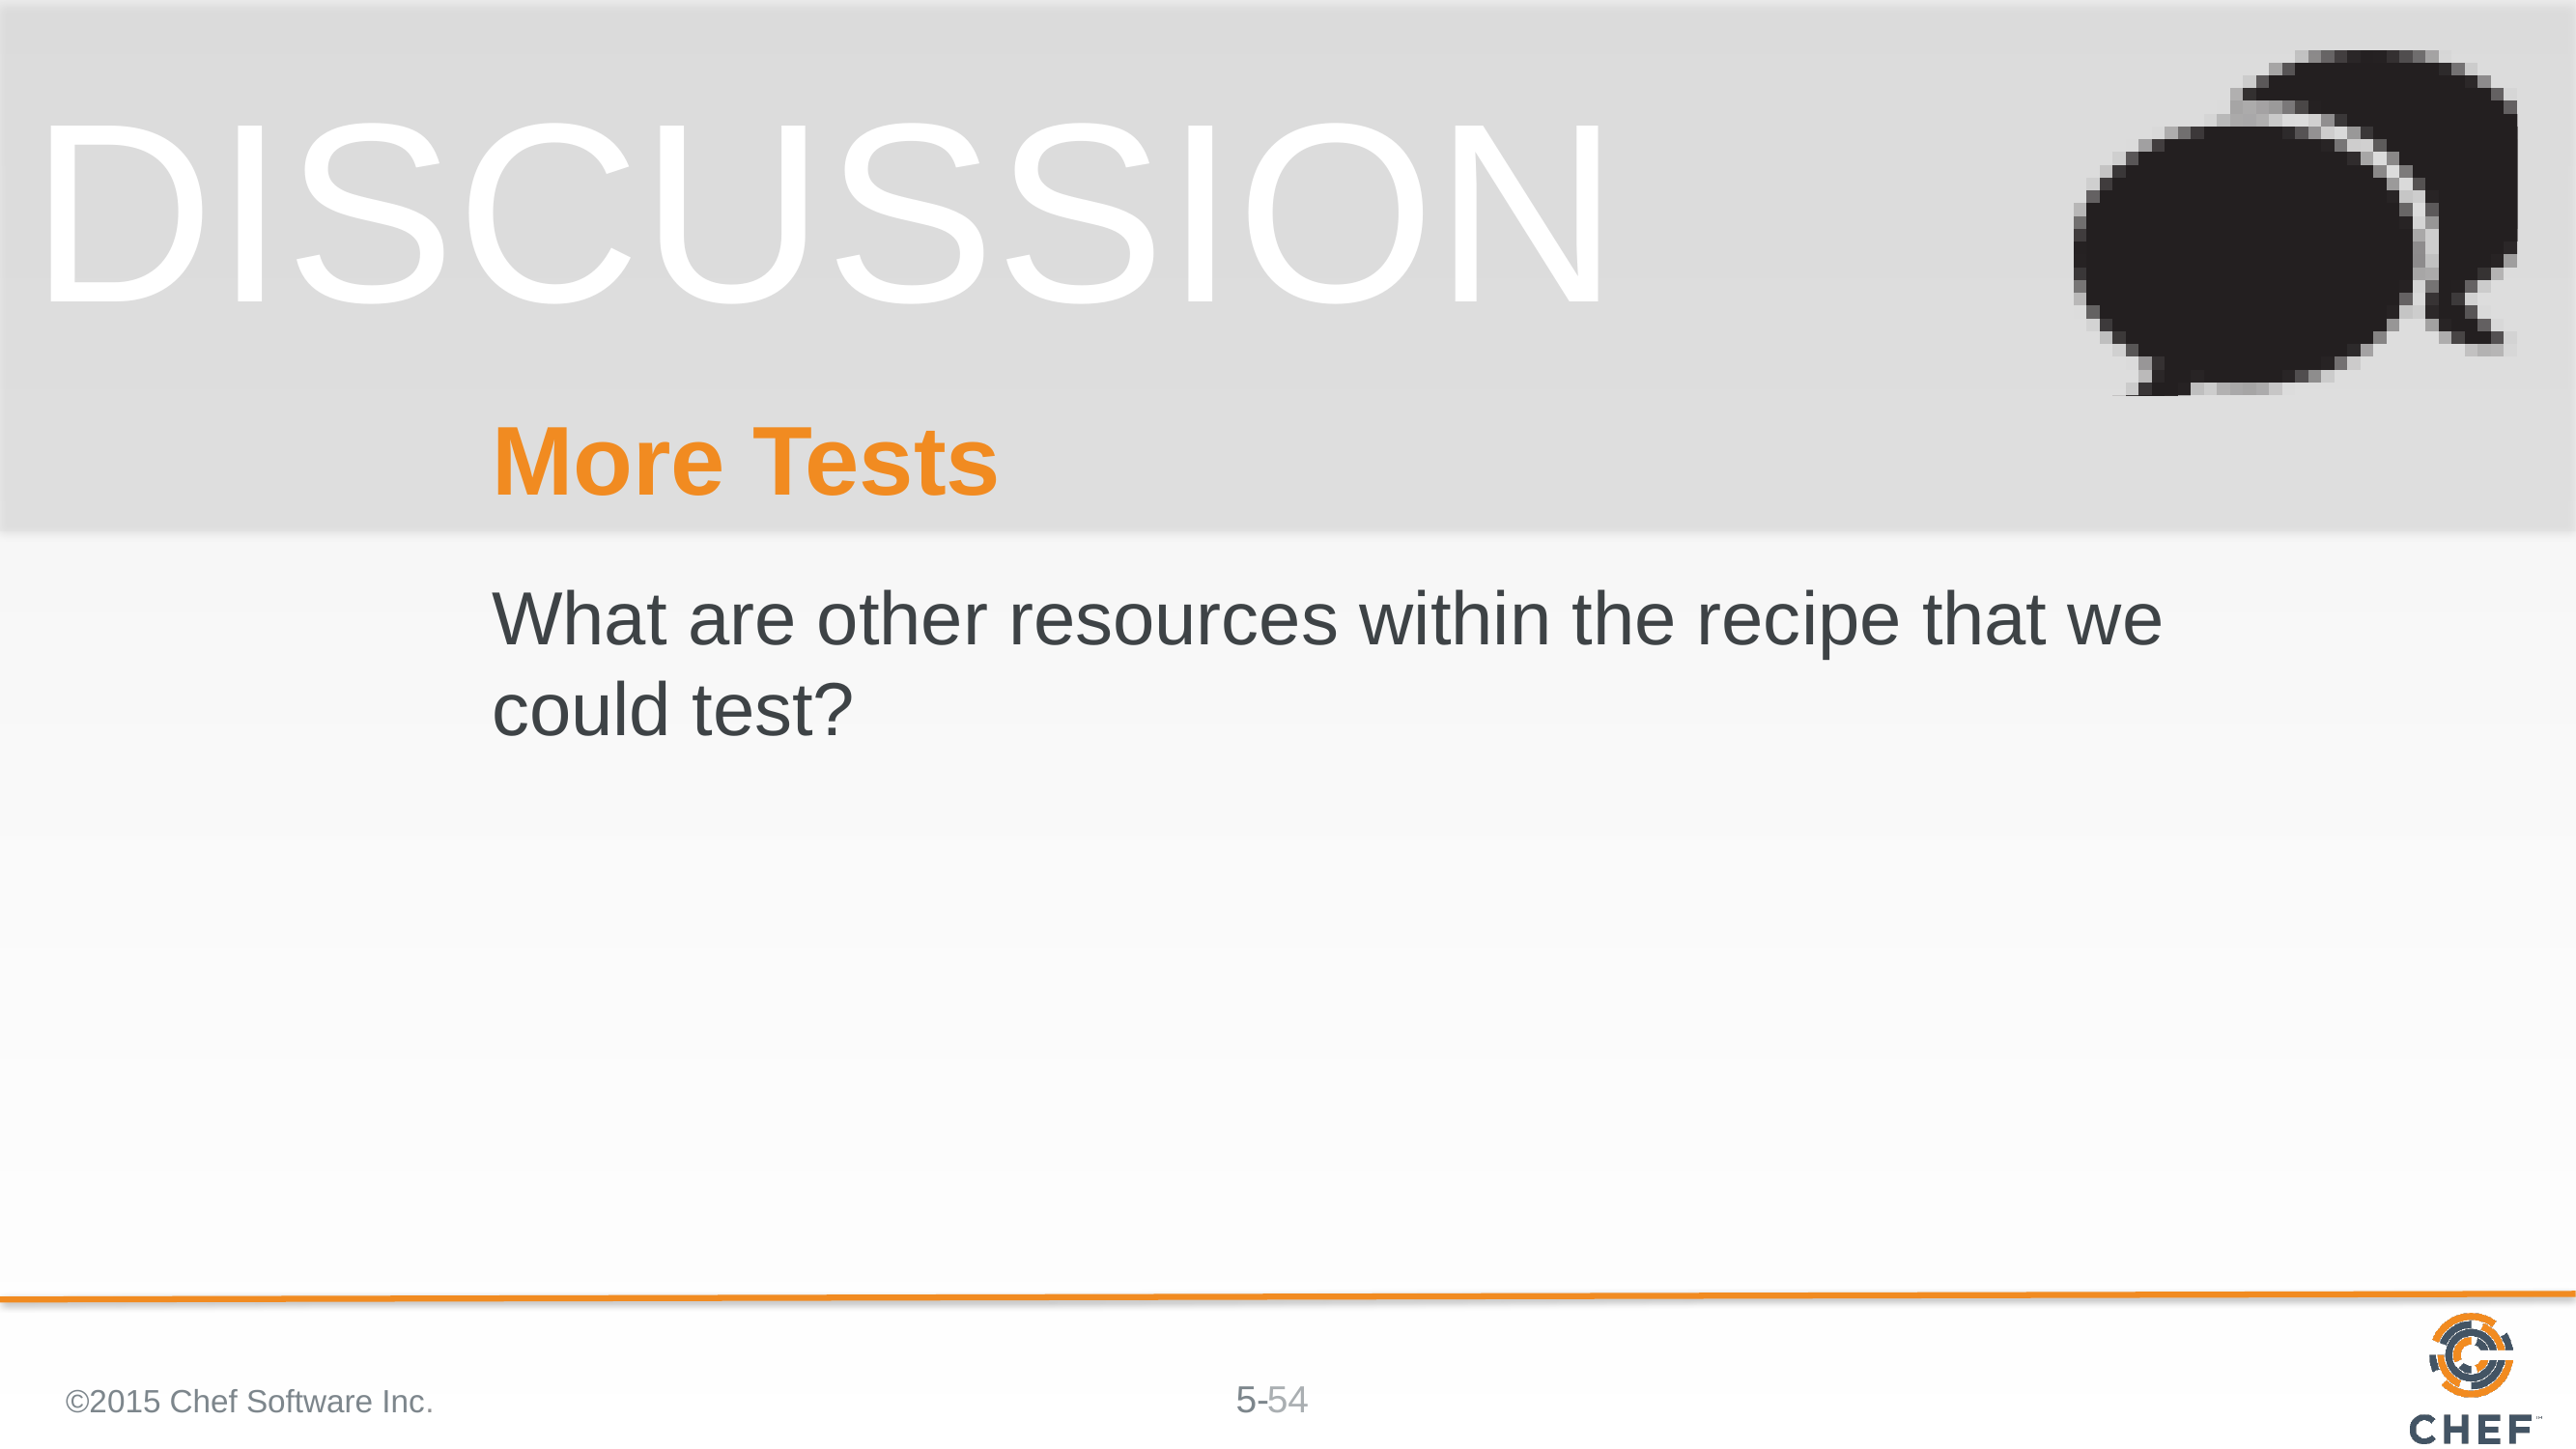

# More Tests
What are other resources within the recipe that we could test?
©2015 Chef Software Inc.
54